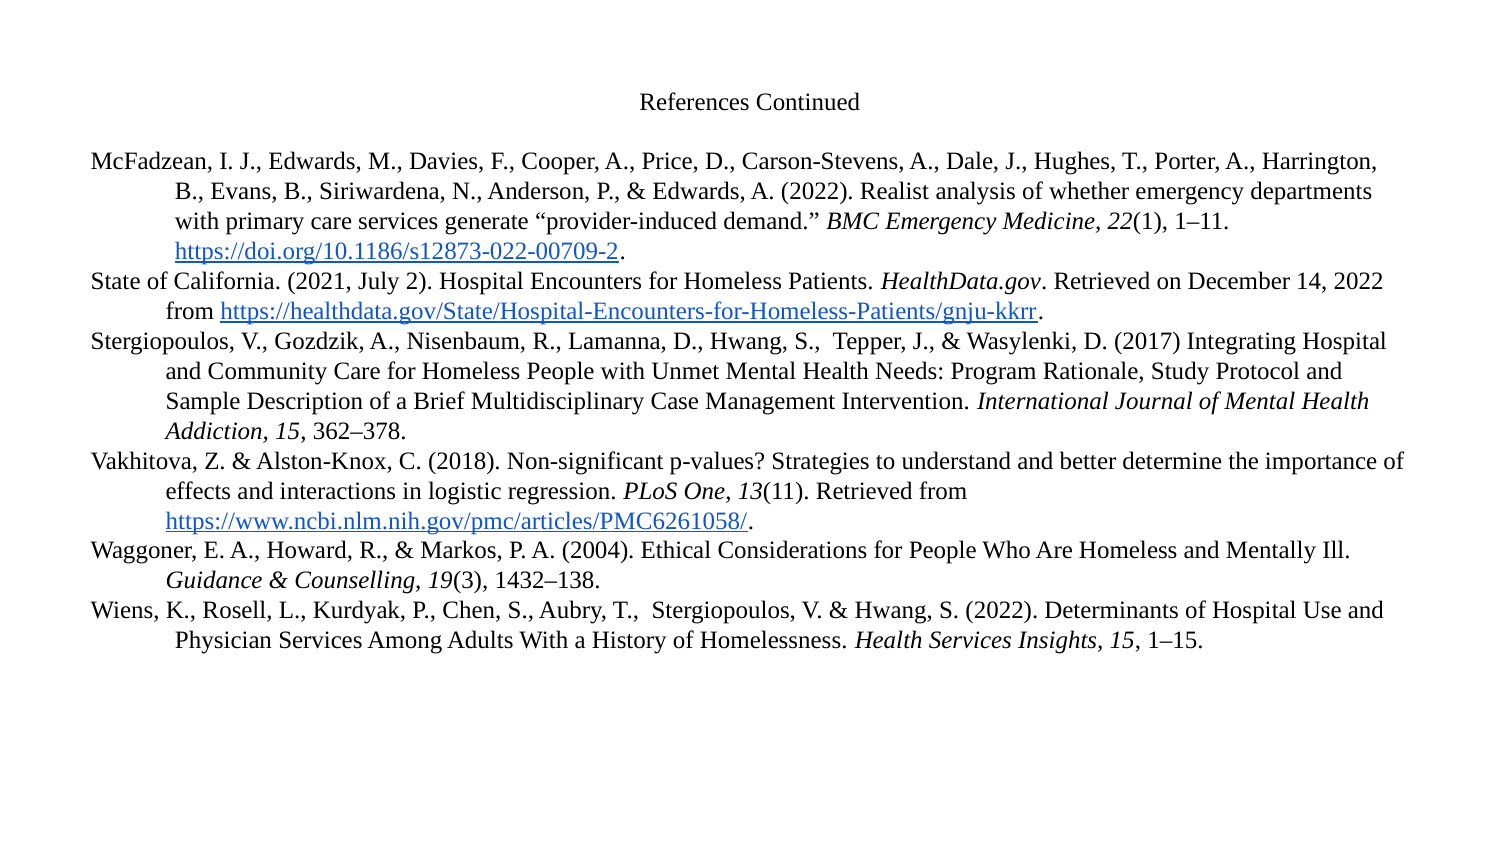

# References Continued

McFadzean, I. J., Edwards, M., Davies, F., Cooper, A., Price, D., Carson-Stevens, A., Dale, J., Hughes, T., Porter, A., Harrington, B., Evans, B., Siriwardena, N., Anderson, P., & Edwards, A. (2022). Realist analysis of whether emergency departments with primary care services generate “provider-induced demand.” BMC Emergency Medicine, 22(1), 1–11. https://doi.org/10.1186/s12873-022-00709-2.
State of California. (2021, July 2). Hospital Encounters for Homeless Patients. HealthData.gov. Retrieved on December 14, 2022 from https://healthdata.gov/State/Hospital-Encounters-for-Homeless-Patients/gnju-kkrr.
Stergiopoulos, V., Gozdzik, A., Nisenbaum, R., Lamanna, D., Hwang, S.,  Tepper, J., & Wasylenki, D. (2017) Integrating Hospital and Community Care for Homeless People with Unmet Mental Health Needs: Program Rationale, Study Protocol and Sample Description of a Brief Multidisciplinary Case Management Intervention. International Journal of Mental Health Addiction, 15, 362–378.
Vakhitova, Z. & Alston-Knox, C. (2018). Non-significant p-values? Strategies to understand and better determine the importance of effects and interactions in logistic regression. PLoS One, 13(11). Retrieved from https://www.ncbi.nlm.nih.gov/pmc/articles/PMC6261058/.
Waggoner, E. A., Howard, R., & Markos, P. A. (2004). Ethical Considerations for People Who Are Homeless and Mentally Ill. Guidance & Counselling, 19(3), 1432–138.
Wiens, K., Rosell, L., Kurdyak, P., Chen, S., Aubry, T.,  Stergiopoulos, V. & Hwang, S. (2022). Determinants of Hospital Use and Physician Services Among Adults With a History of Homelessness. Health Services Insights, 15, 1–15.